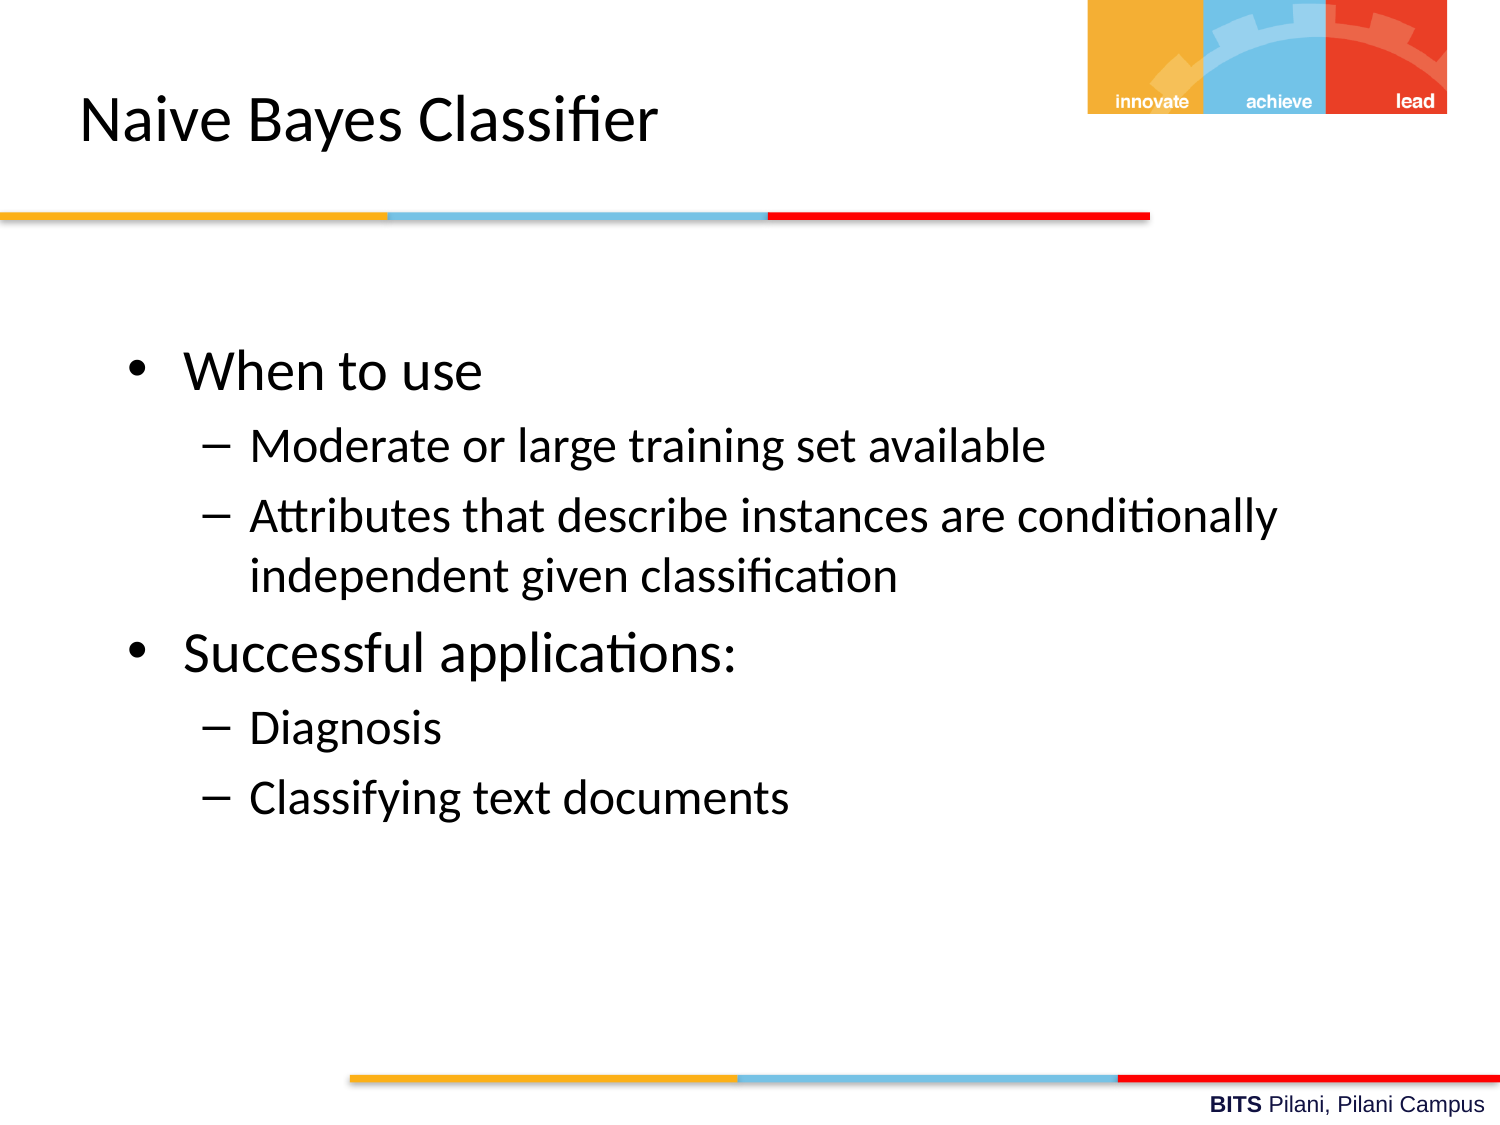

# Naive Bayes Classifier
When to use
Moderate or large training set available
Attributes that describe instances are conditionally independent given classification
Successful applications:
Diagnosis
Classifying text documents